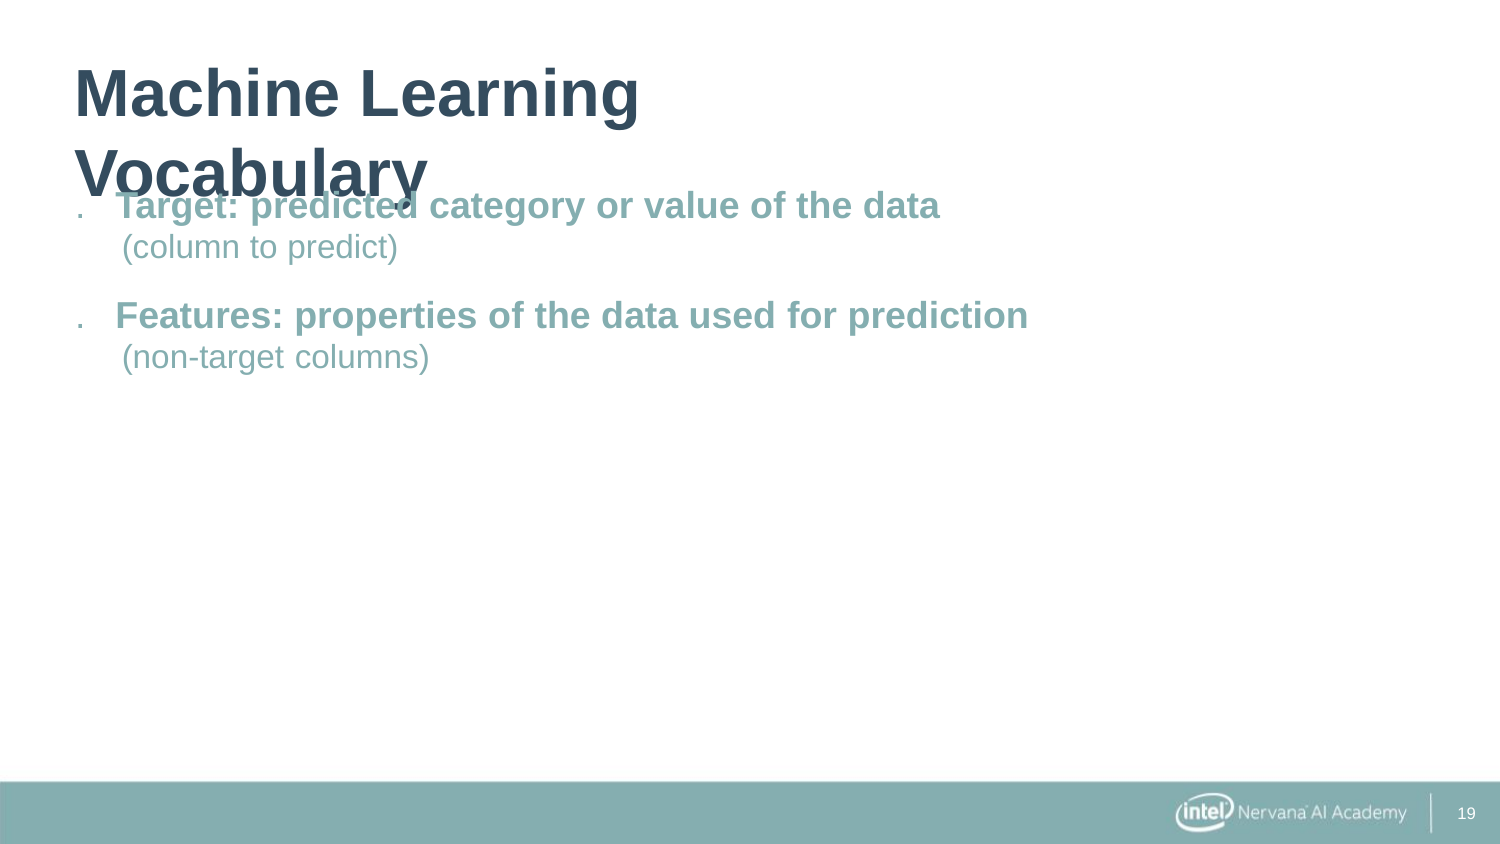

Machine Learning Vocabulary
. Target: predicted category or value of the data
(column to predict)
. Features: properties of the data used for prediction
(non-target columns)
19